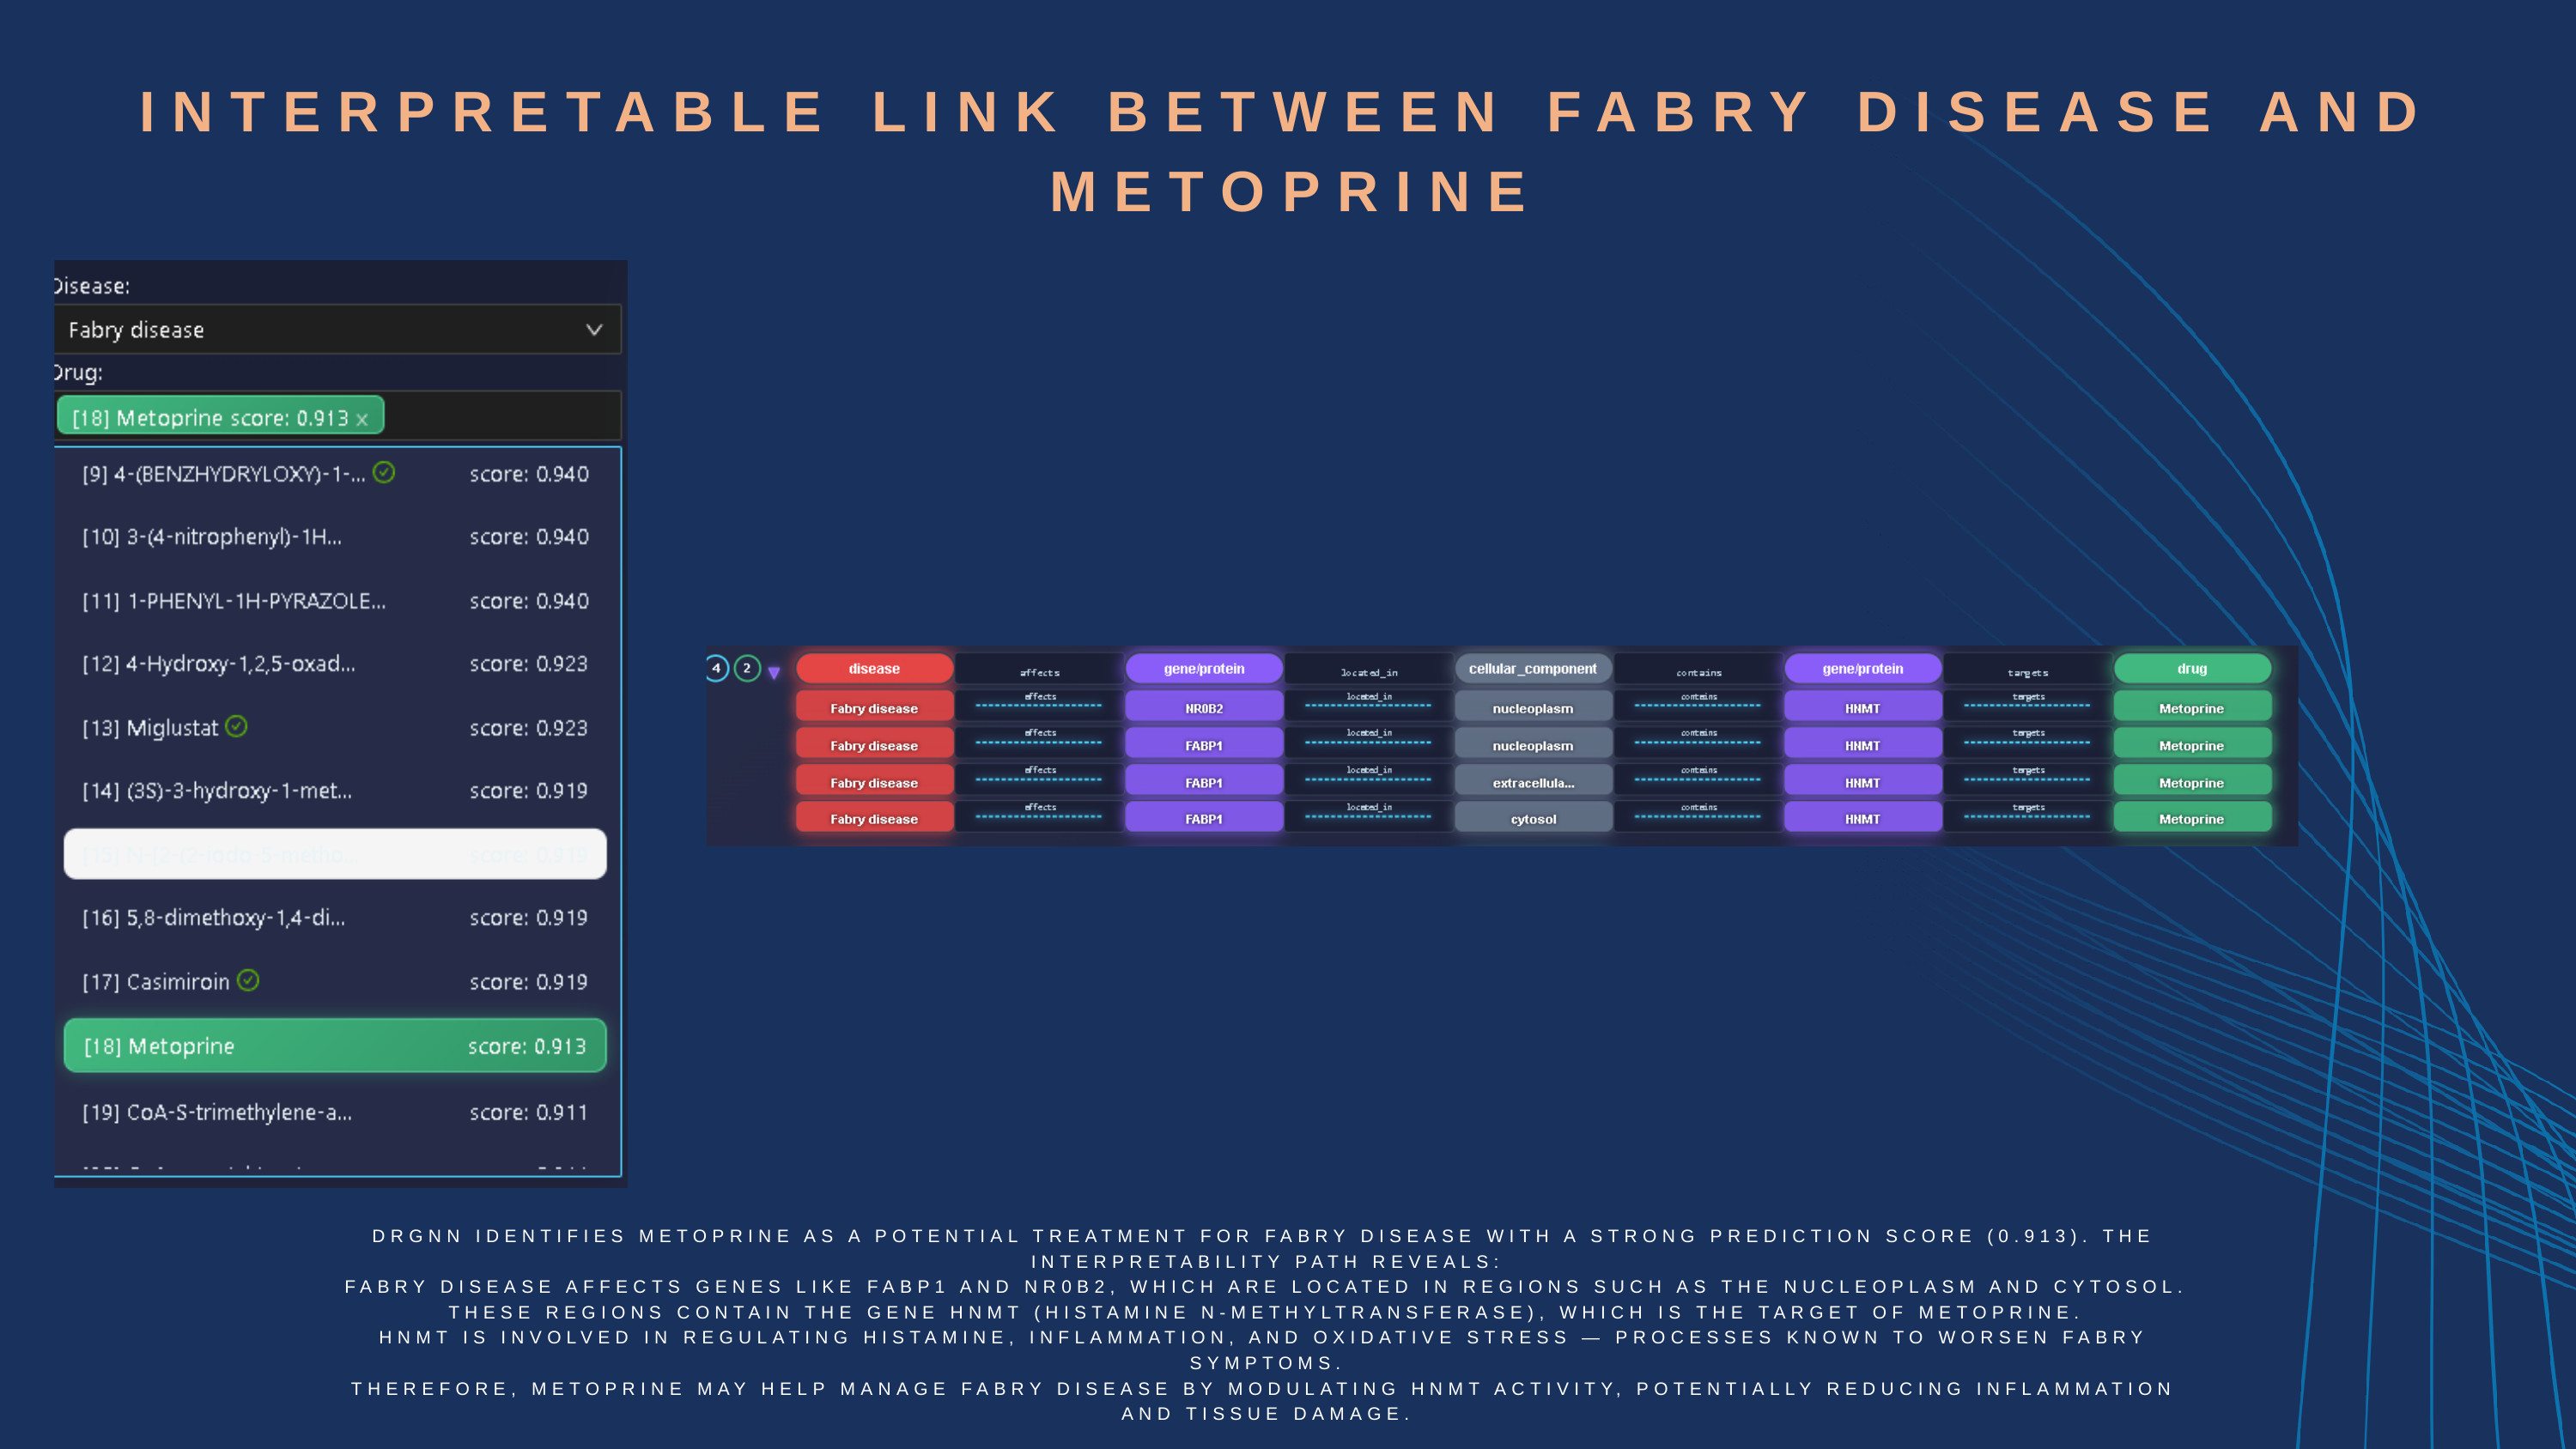

INTERPRETABLE LINK BETWEEN FABRY DISEASE AND METOPRINE

DRGNN IDENTIFIES METOPRINE AS A POTENTIAL TREATMENT FOR FABRY DISEASE WITH A STRONG PREDICTION SCORE (0.913). THE INTERPRETABILITY PATH REVEALS:
FABRY DISEASE AFFECTS GENES LIKE FABP1 AND NR0B2, WHICH ARE LOCATED IN REGIONS SUCH AS THE NUCLEOPLASM AND CYTOSOL.
THESE REGIONS CONTAIN THE GENE HNMT (HISTAMINE N-METHYLTRANSFERASE), WHICH IS THE TARGET OF METOPRINE.
HNMT IS INVOLVED IN REGULATING HISTAMINE, INFLAMMATION, AND OXIDATIVE STRESS — PROCESSES KNOWN TO WORSEN FABRY SYMPTOMS.
THEREFORE, METOPRINE MAY HELP MANAGE FABRY DISEASE BY MODULATING HNMT ACTIVITY, POTENTIALLY REDUCING INFLAMMATION AND TISSUE DAMAGE.